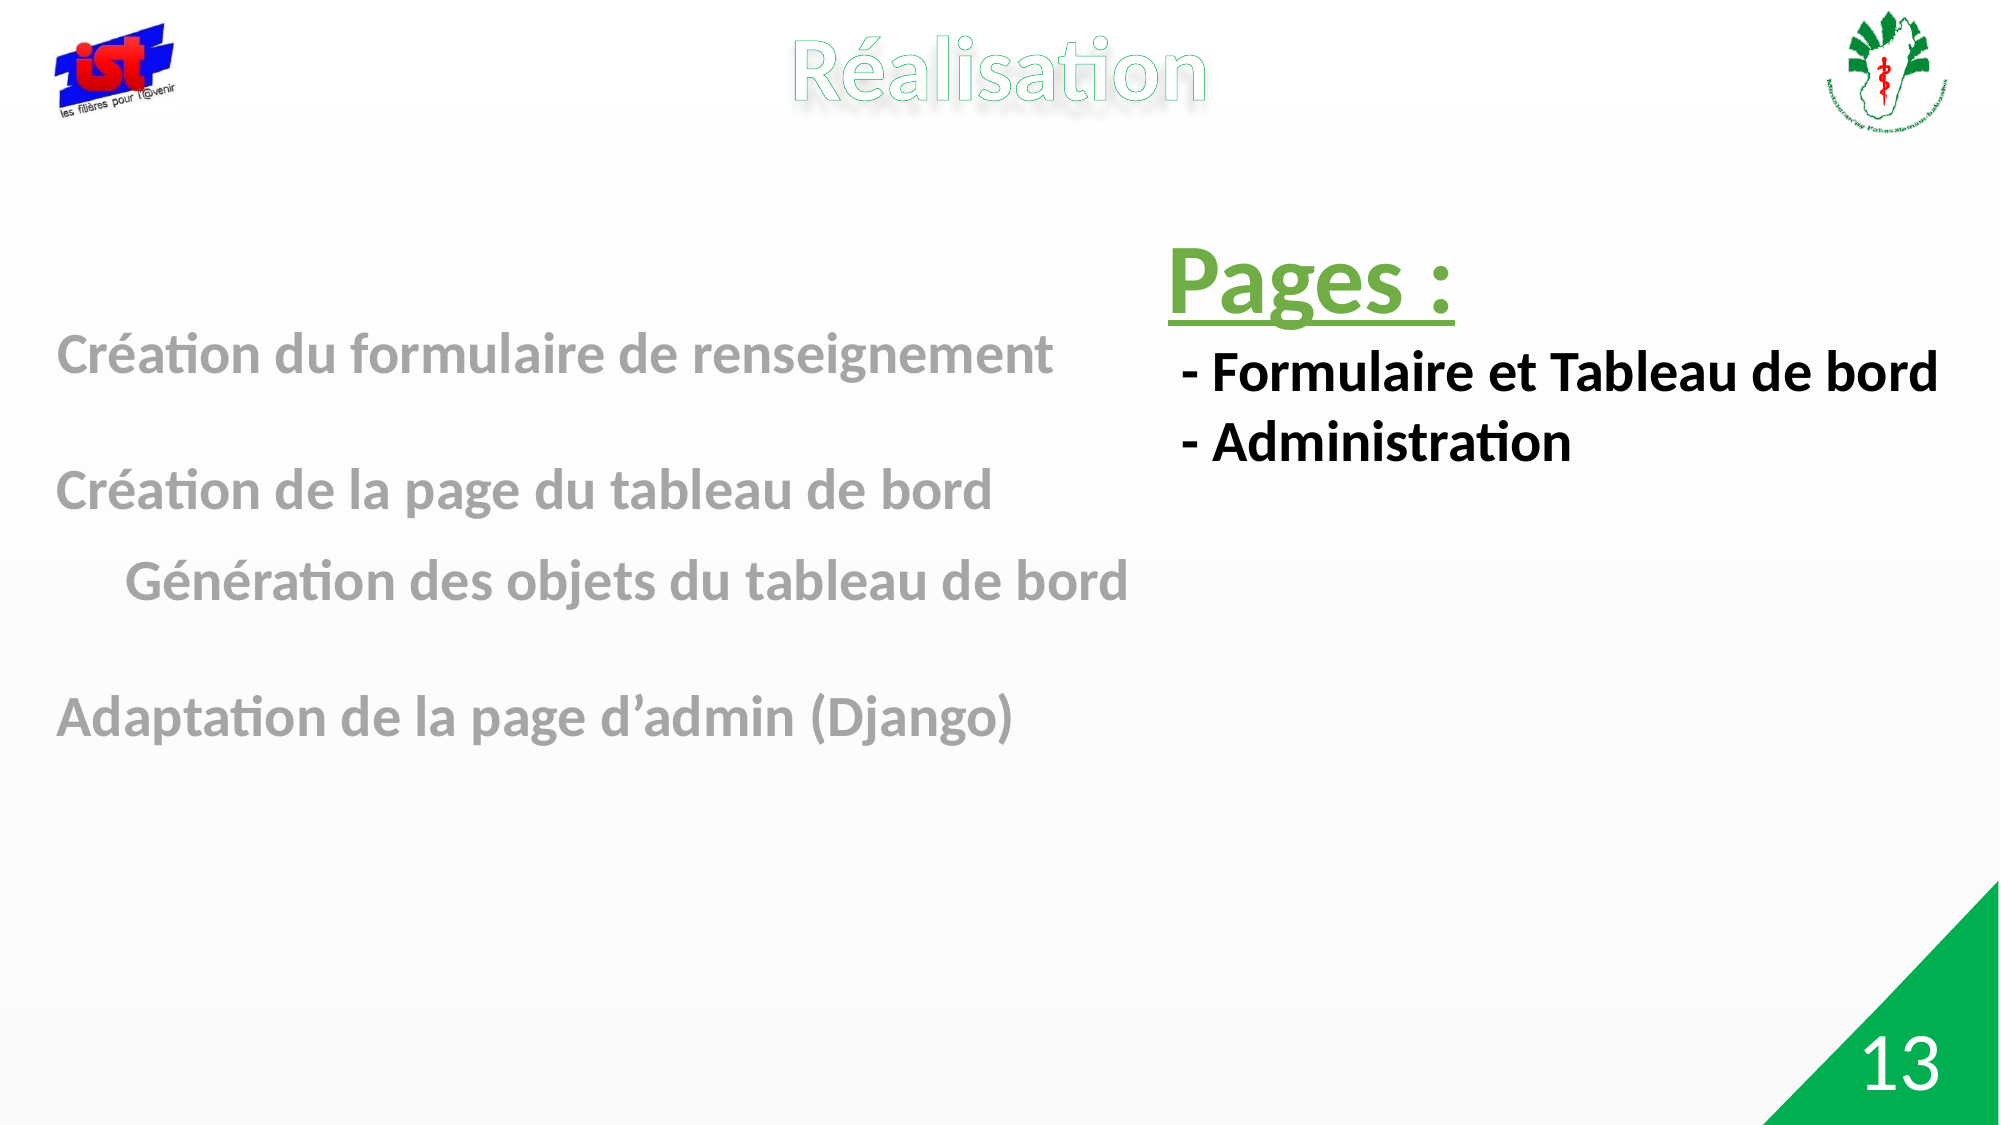

Réalisation
Pages :
 - Formulaire et Tableau de bord
 - Administration
Création du formulaire de renseignement
Création de la page du tableau de bord
Génération des objets du tableau de bord
Adaptation de la page d’admin (Django)
13